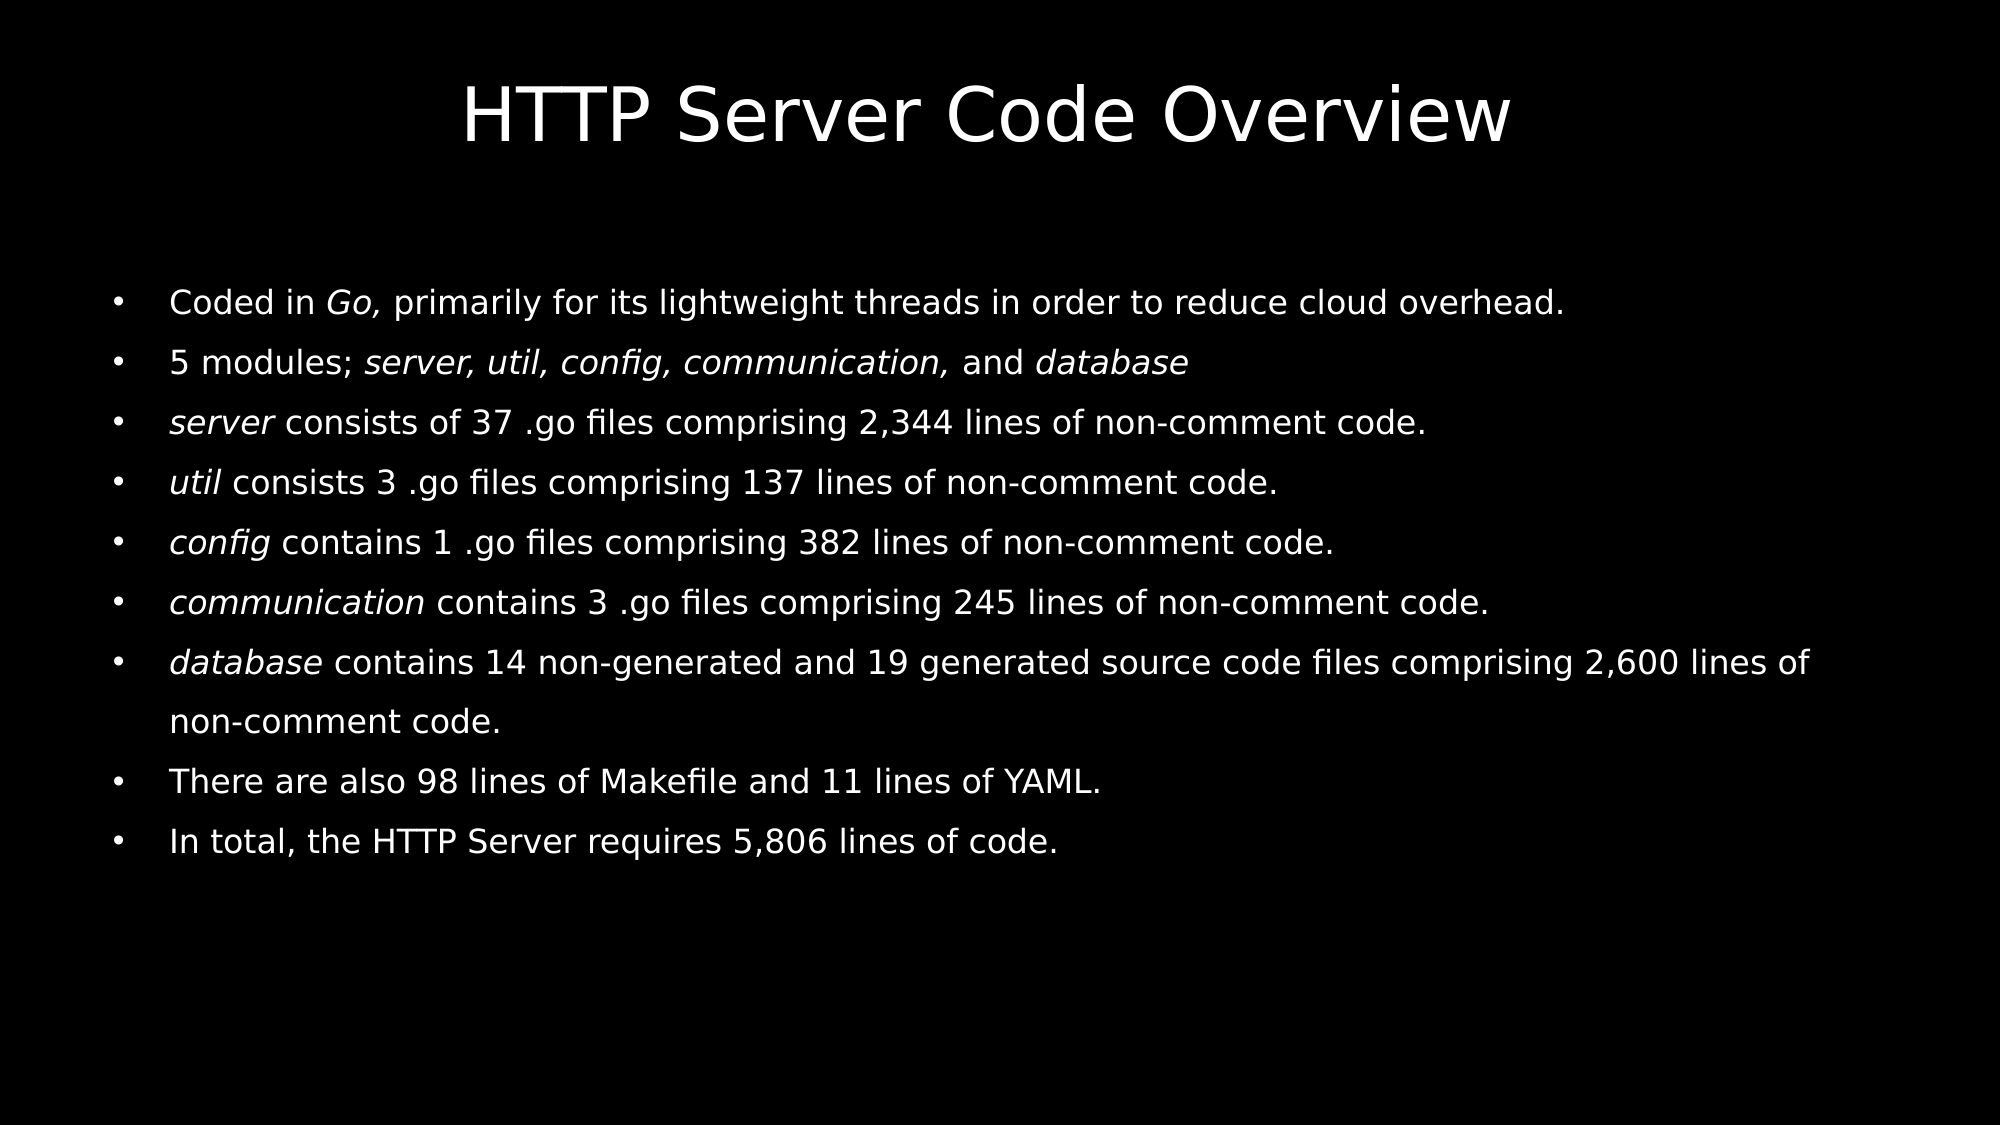

HTTP Server Code Overview
Coded in Go, primarily for its lightweight threads in order to reduce cloud overhead.
5 modules; server, util, config, communication, and database
server consists of 37 .go files comprising 2,344 lines of non-comment code.
util consists 3 .go files comprising 137 lines of non-comment code.
config contains 1 .go files comprising 382 lines of non-comment code.
communication contains 3 .go files comprising 245 lines of non-comment code.
database contains 14 non-generated and 19 generated source code files comprising 2,600 lines of non-comment code.
There are also 98 lines of Makefile and 11 lines of YAML.
In total, the HTTP Server requires 5,806 lines of code.